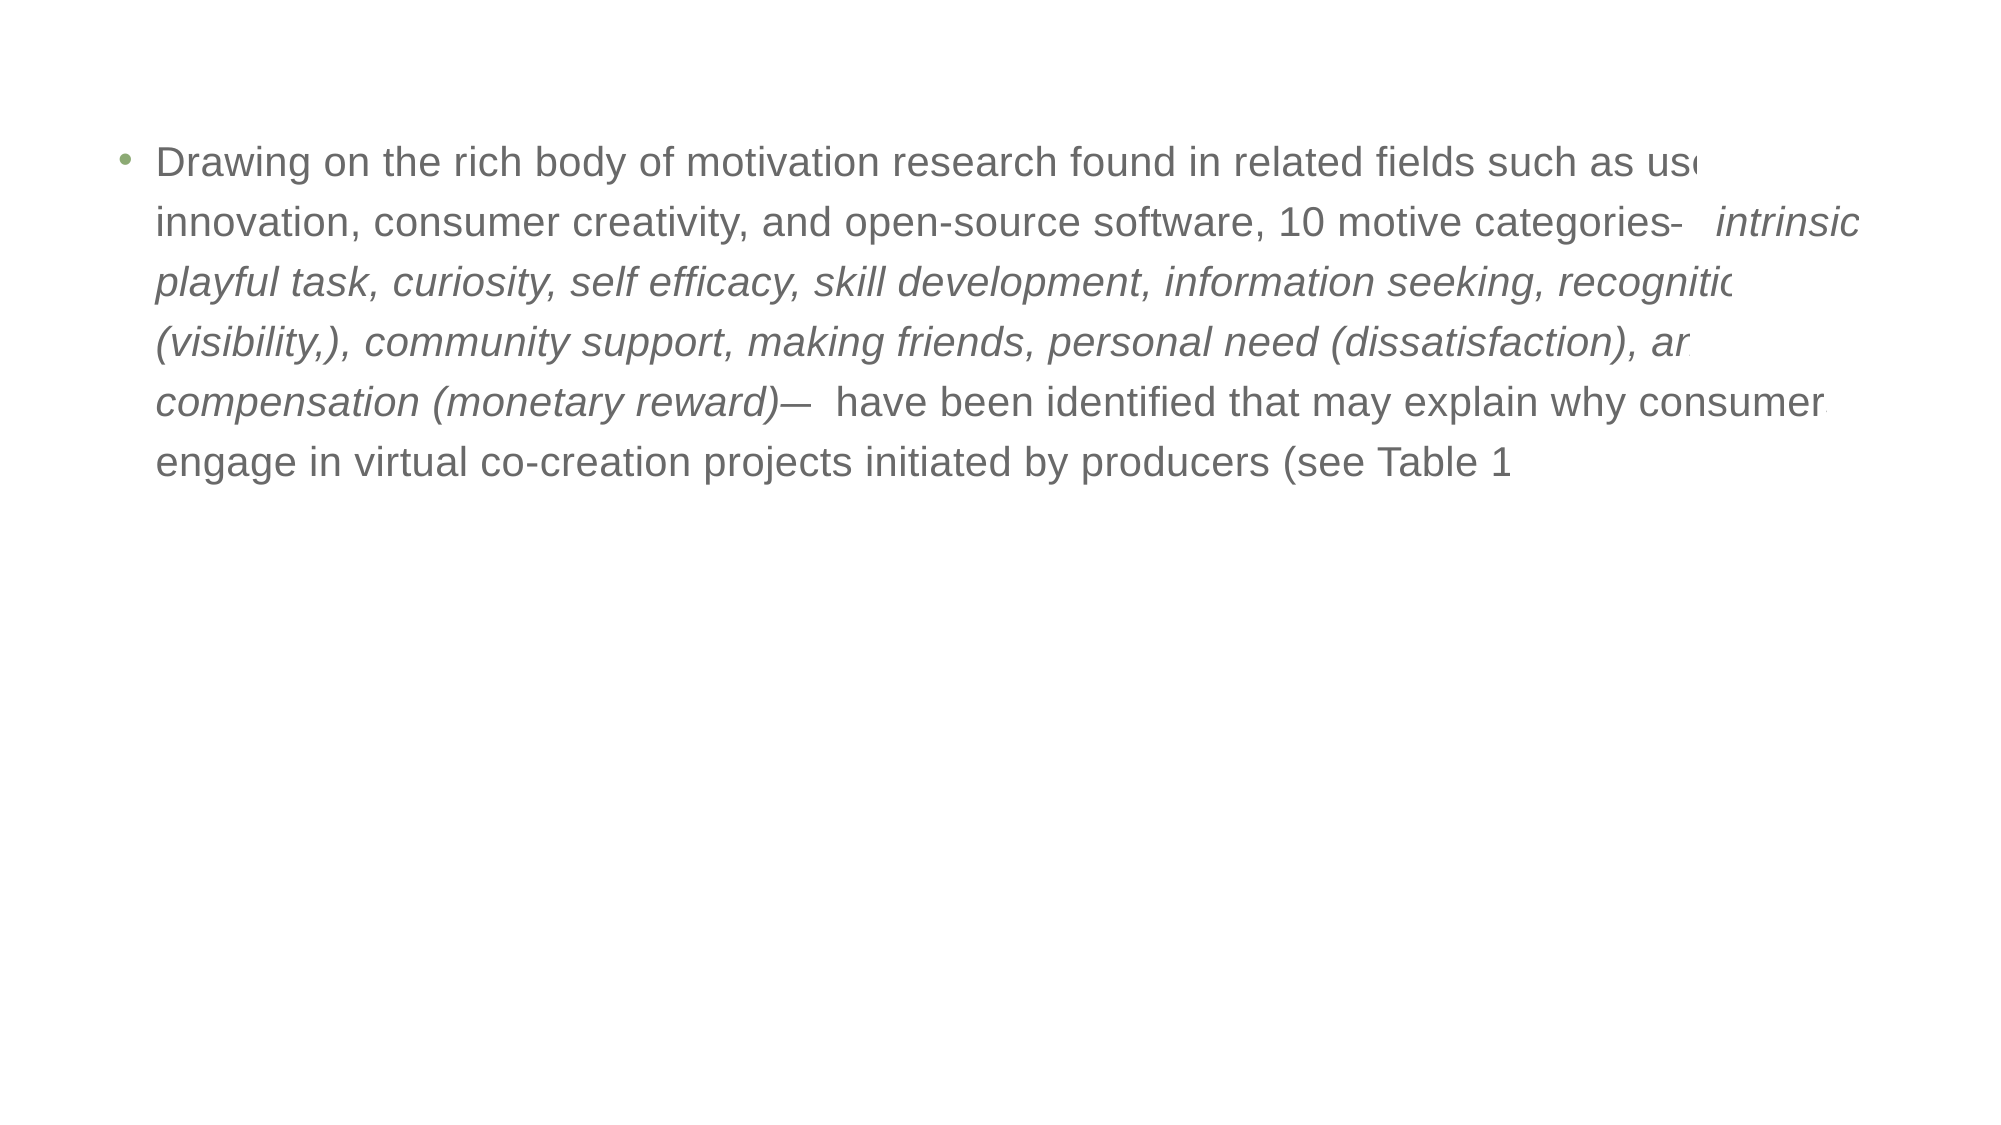

Drawing on the rich body of motivation research found in related fields such as user innovation, consumer creativity, and open-source software, 10 motive categories—intrinsic playful task, curiosity, self efficacy, skill development, information seeking, recognition (visibility,), community support, making friends, personal need (dissatisfaction), and compensation (monetary reward)— have been identified that may explain why consumers engage in virtual co-creation projects initiated by producers (see Table 1).